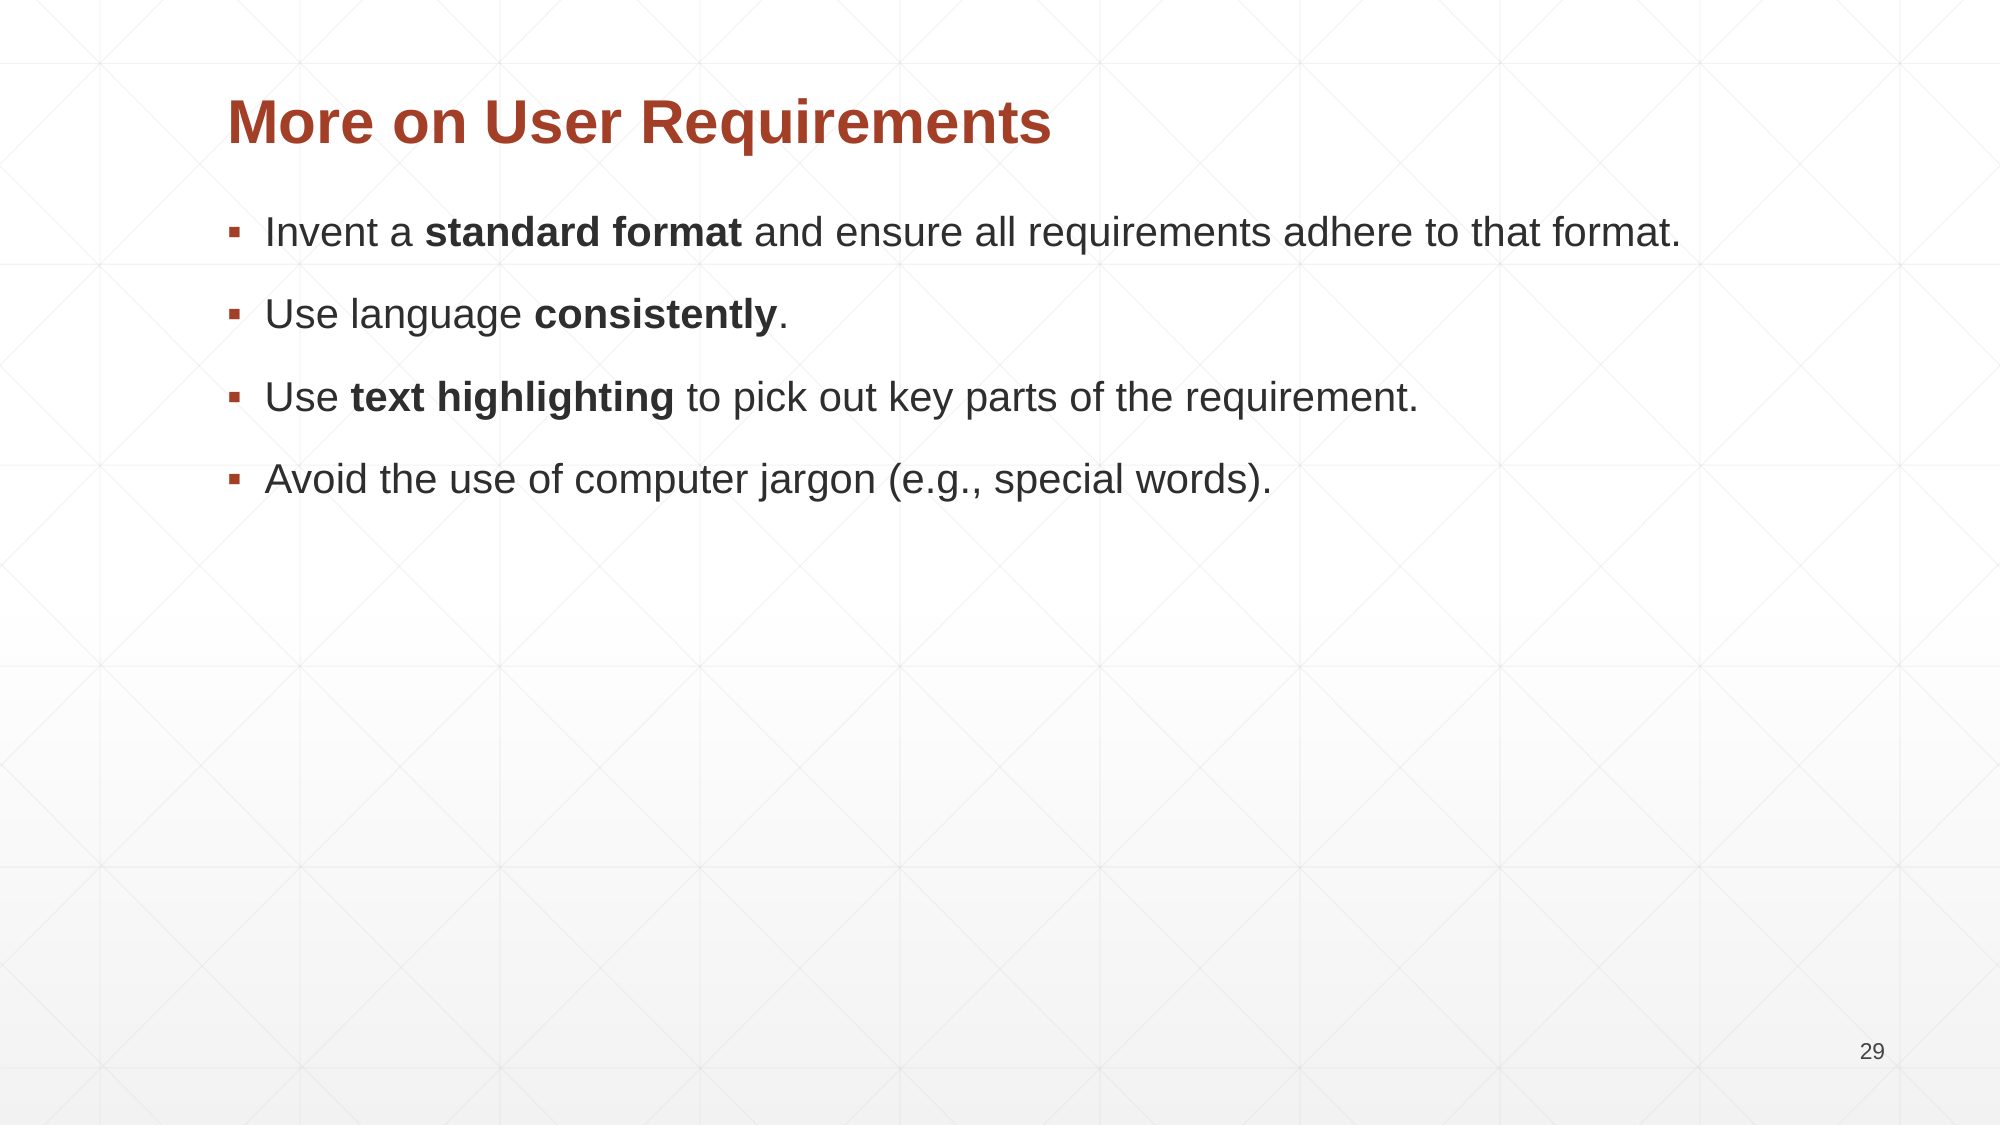

More on User Requirements
Invent a standard format and ensure all requirements adhere to that format.
Use language consistently.
Use text highlighting to pick out key parts of the requirement.
Avoid the use of computer jargon (e.g., special words).
29